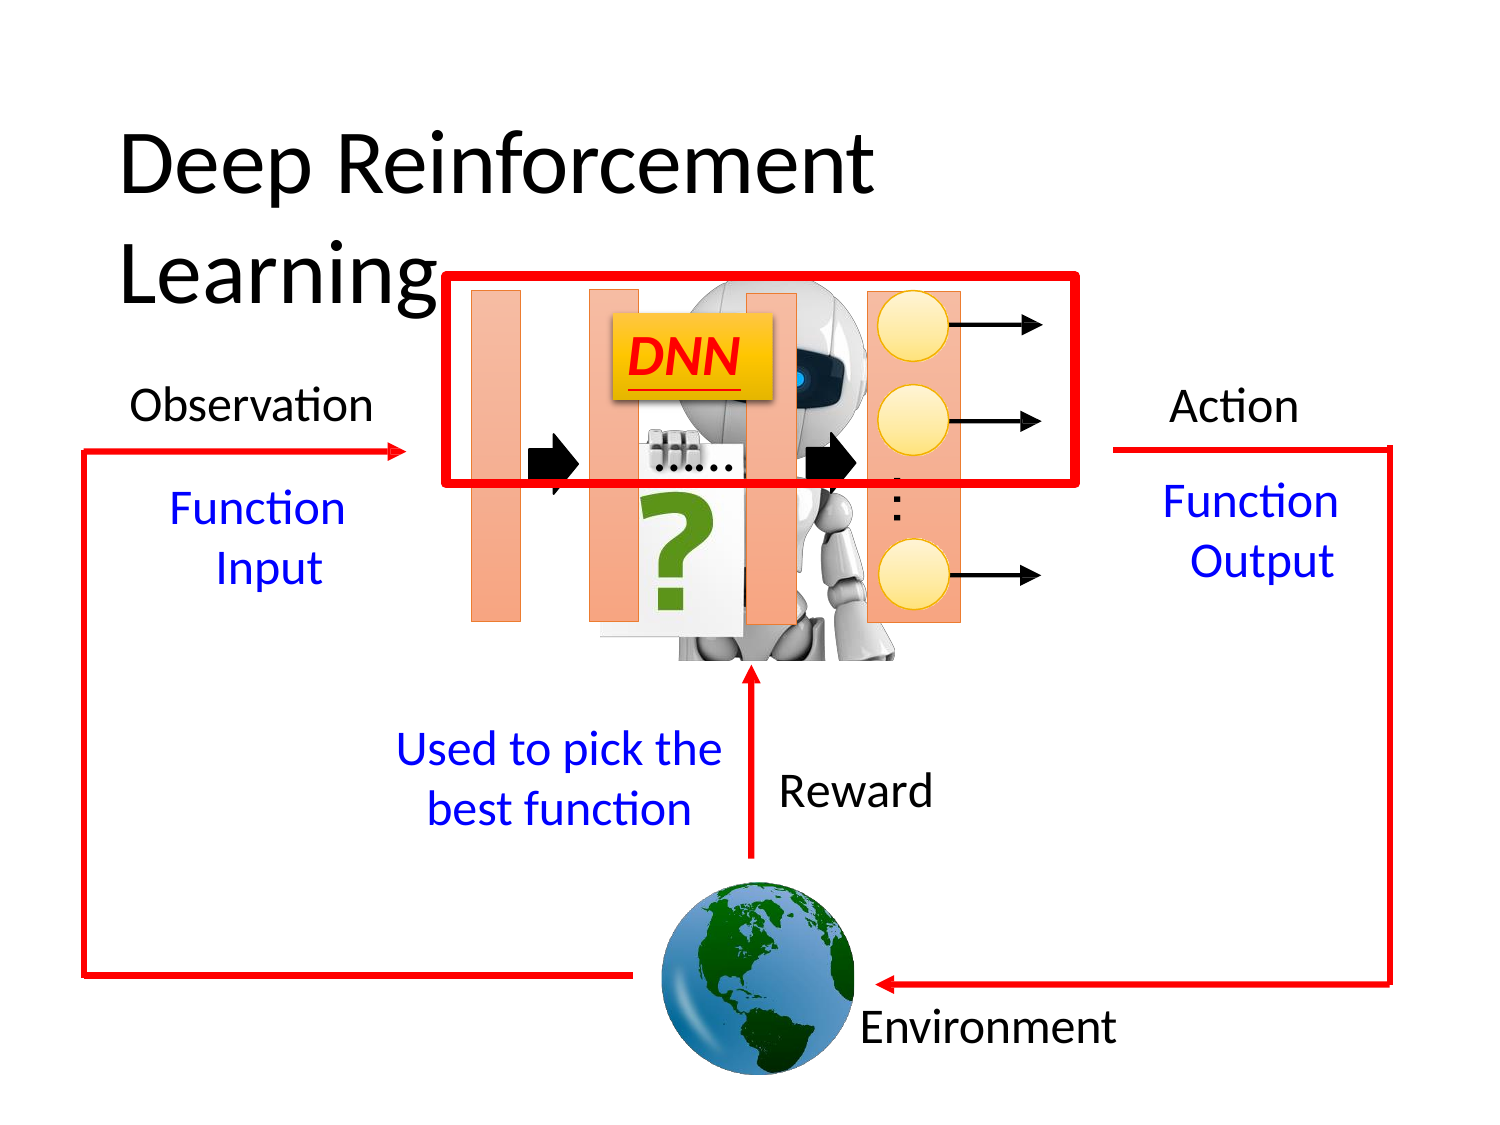

# Deep Reinforcement Learning

……

DNN
Observation
Action

Function  Output
…
Function  Input

Used to pick the
best function
Reward

Environment